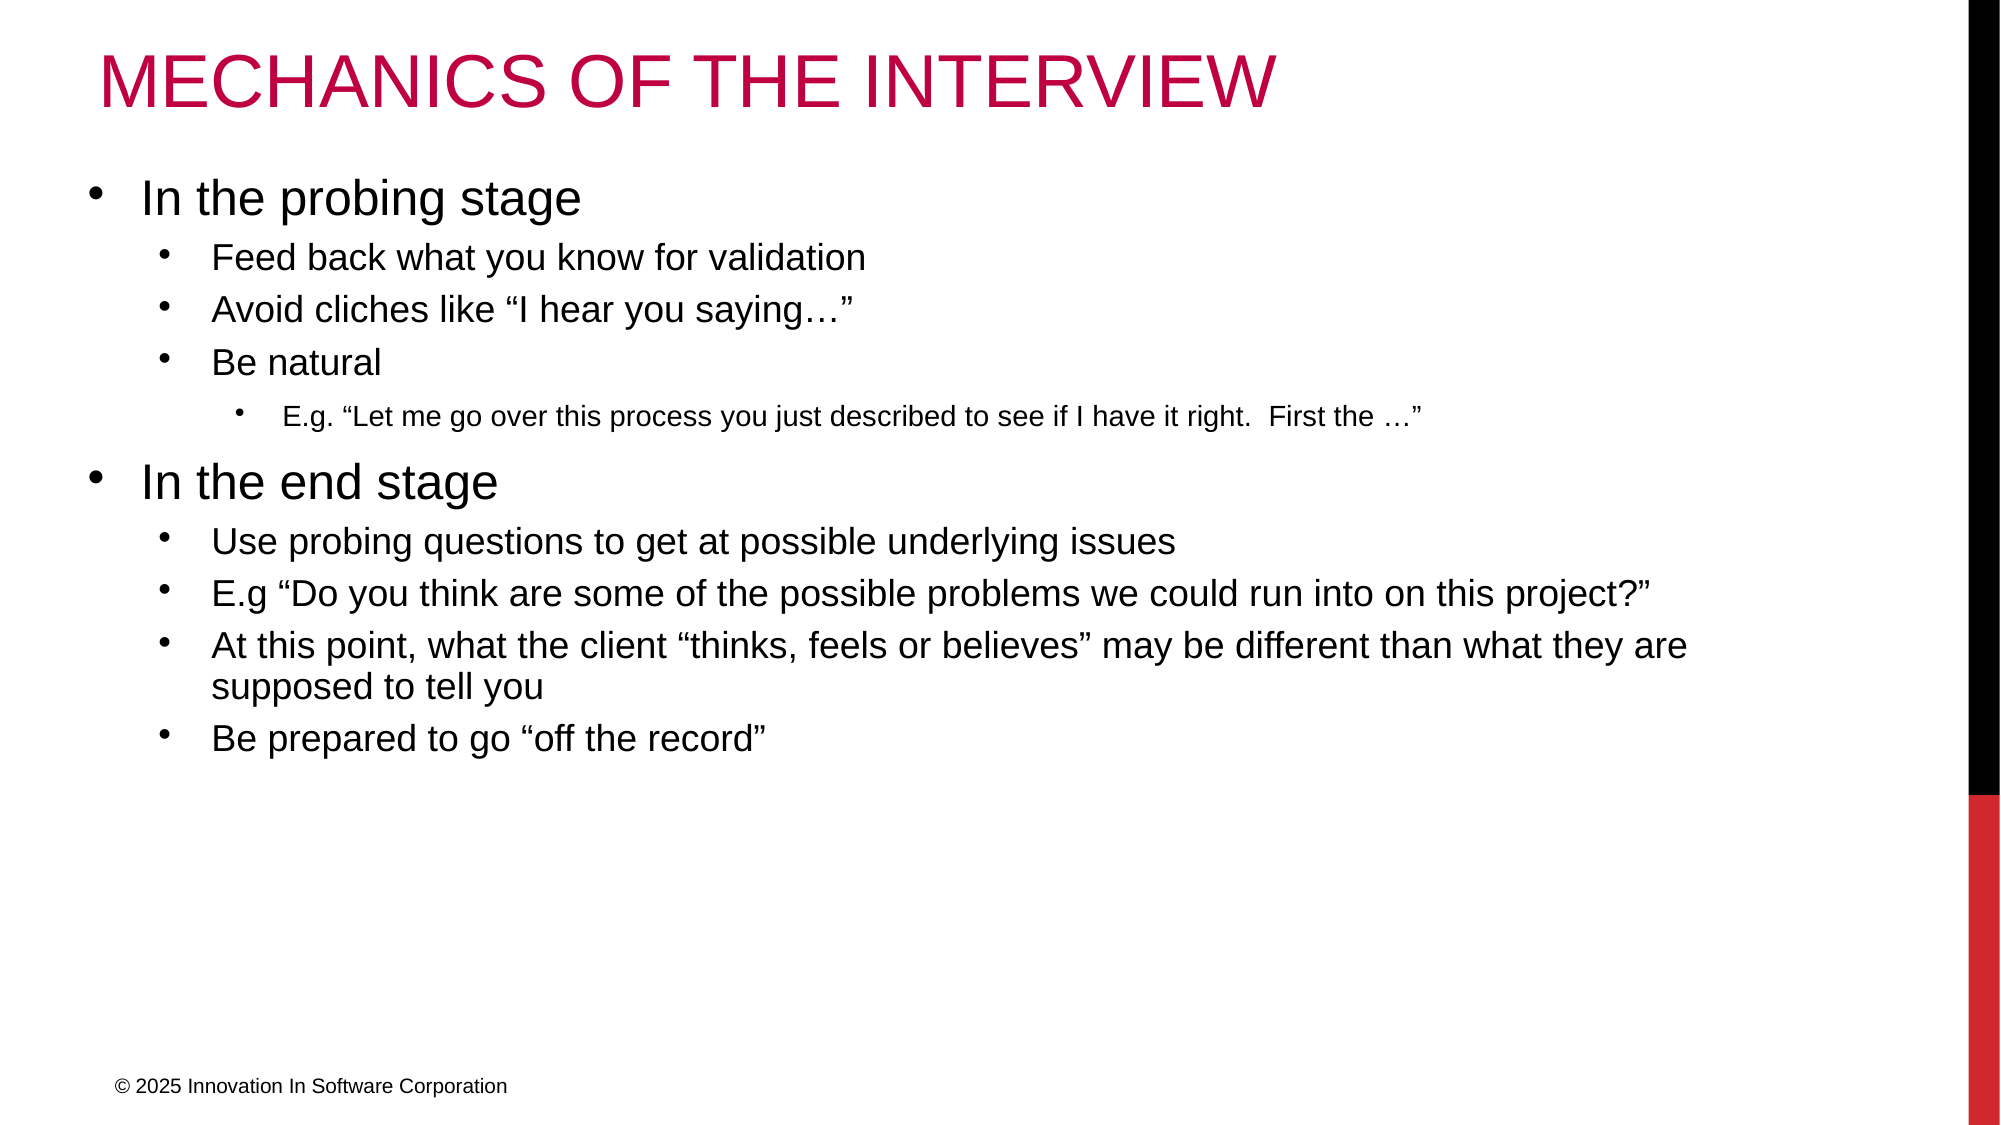

# Mechanics of the Interview
In the probing stage
Feed back what you know for validation
Avoid cliches like “I hear you saying…”
Be natural
E.g. “Let me go over this process you just described to see if I have it right.  First the …”
In the end stage
Use probing questions to get at possible underlying issues
E.g “Do you think are some of the possible problems we could run into on this project?”
At this point, what the client “thinks, feels or believes” may be different than what they are supposed to tell you
Be prepared to go “off the record”
© 2025 Innovation In Software Corporation